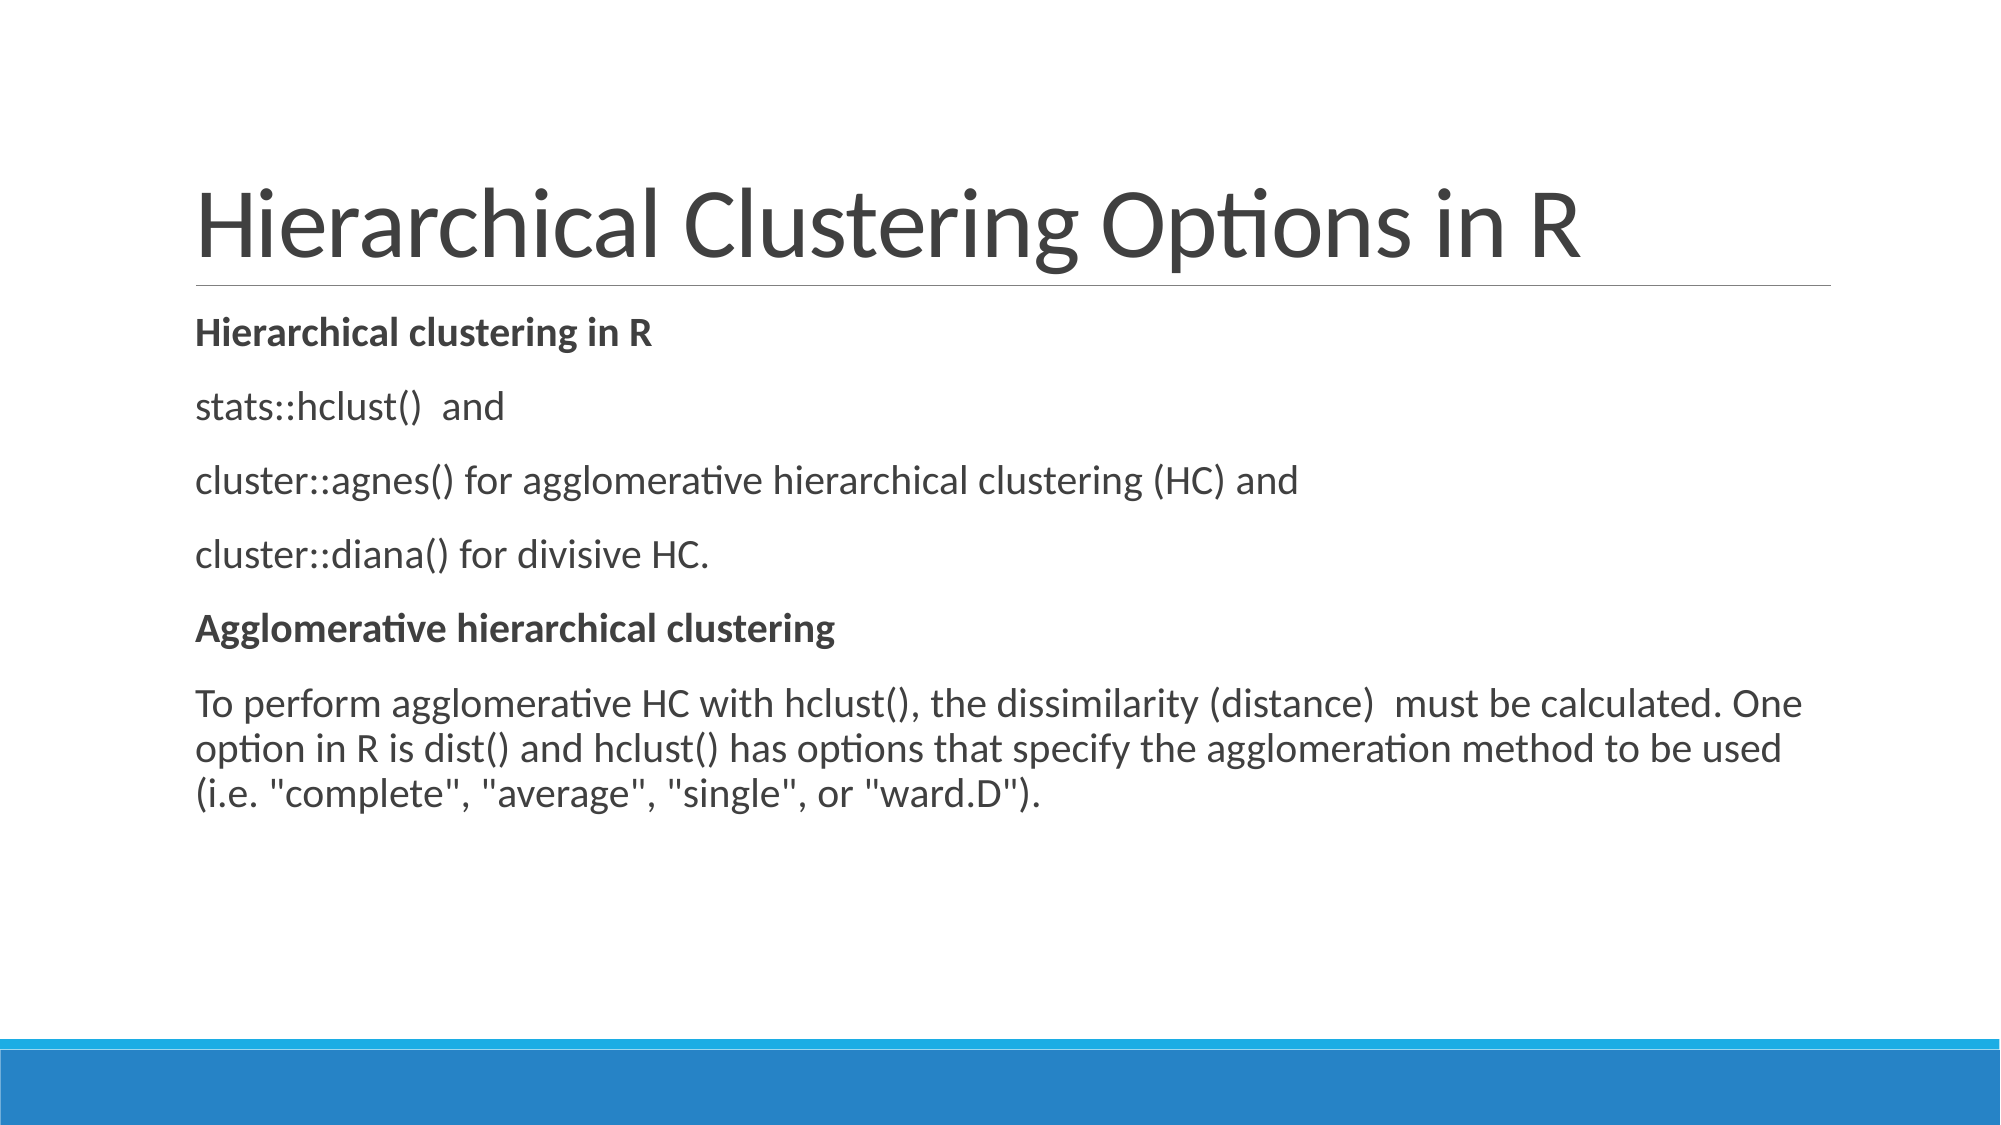

# Hierarchical Clustering Options in R
Hierarchical clustering in R
stats::hclust()  and
cluster::agnes() for agglomerative hierarchical clustering (HC) and
cluster::diana() for divisive HC.
Agglomerative hierarchical clustering
To perform agglomerative HC with hclust(), the dissimilarity (distance)  must be calculated. One option in R is dist() and hclust() has options that specify the agglomeration method to be used (i.e. "complete", "average", "single", or "ward.D").